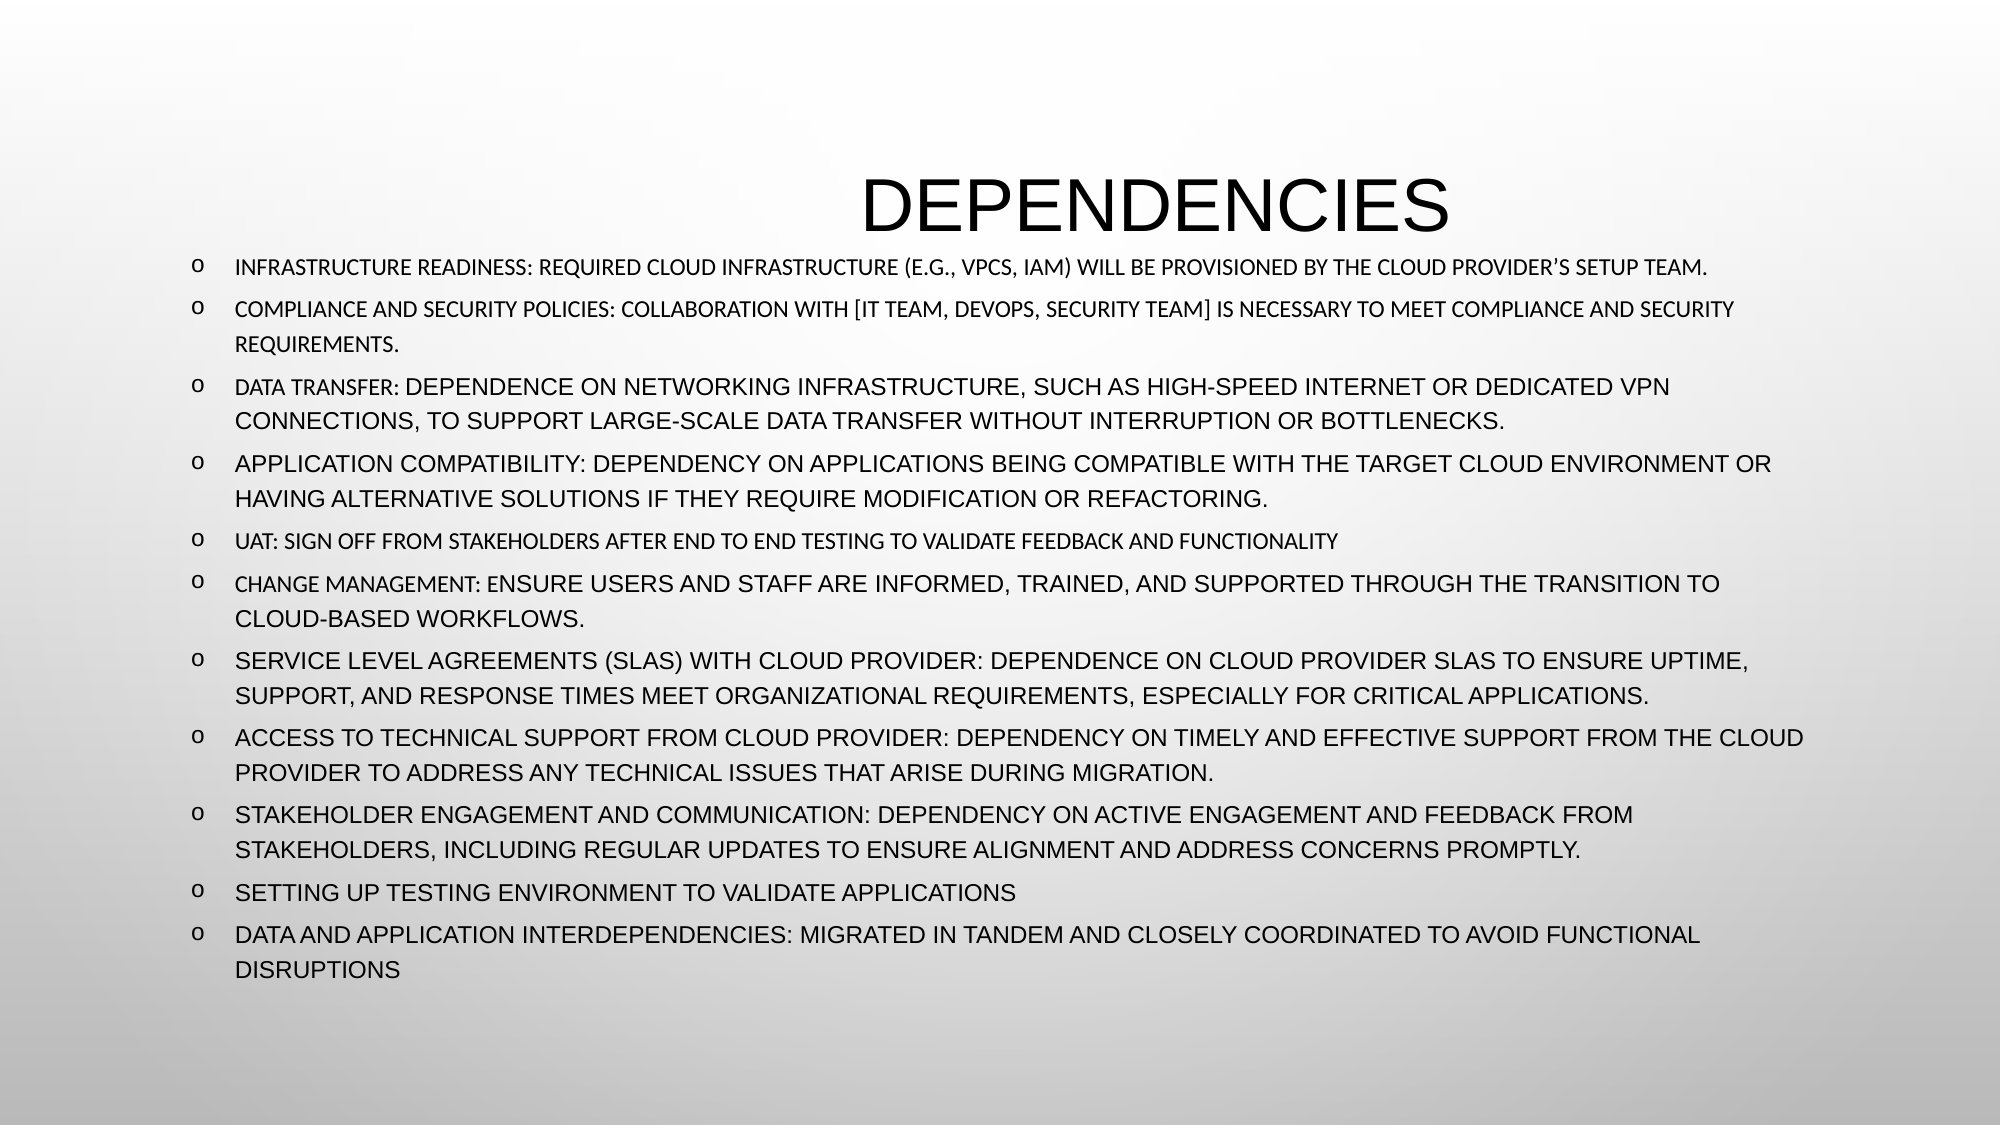

# Dependencies

Infrastructure Readiness: Required cloud infrastructure (e.g., VPCs, IAM) will be provisioned by the cloud provider’s setup team.
Compliance and Security policies: Collaboration with [IT team, DevOps, security team] is necessary to meet compliance and security requirements.
Data Transfer: Dependence on networking infrastructure, such as high-speed internet or dedicated VPN connections, to support large-scale data transfer without interruption or bottlenecks.
Application Compatibility: Dependency on applications being compatible with the target cloud environment or having alternative solutions if they require modification or refactoring.
UAT: Sign off from stakeholders after end to end testing to validate feedback and functionality
Change Management: Ensure users and staff are informed, trained, and supported through the transition to cloud-based workflows.
Service Level Agreements (SLAs) with Cloud Provider: Dependence on cloud provider SLAs to ensure uptime, support, and response times meet organizational requirements, especially for critical applications.
Access to Technical Support from Cloud Provider: Dependency on timely and effective support from the cloud provider to address any technical issues that arise during migration.
Stakeholder Engagement and Communication: Dependency on active engagement and feedback from stakeholders, including regular updates to ensure alignment and address concerns promptly.
Setting up testing environment to validate applications
Data and Application interdependencies: Migrated in tandem and closely coordinated to avoid functional disruptions